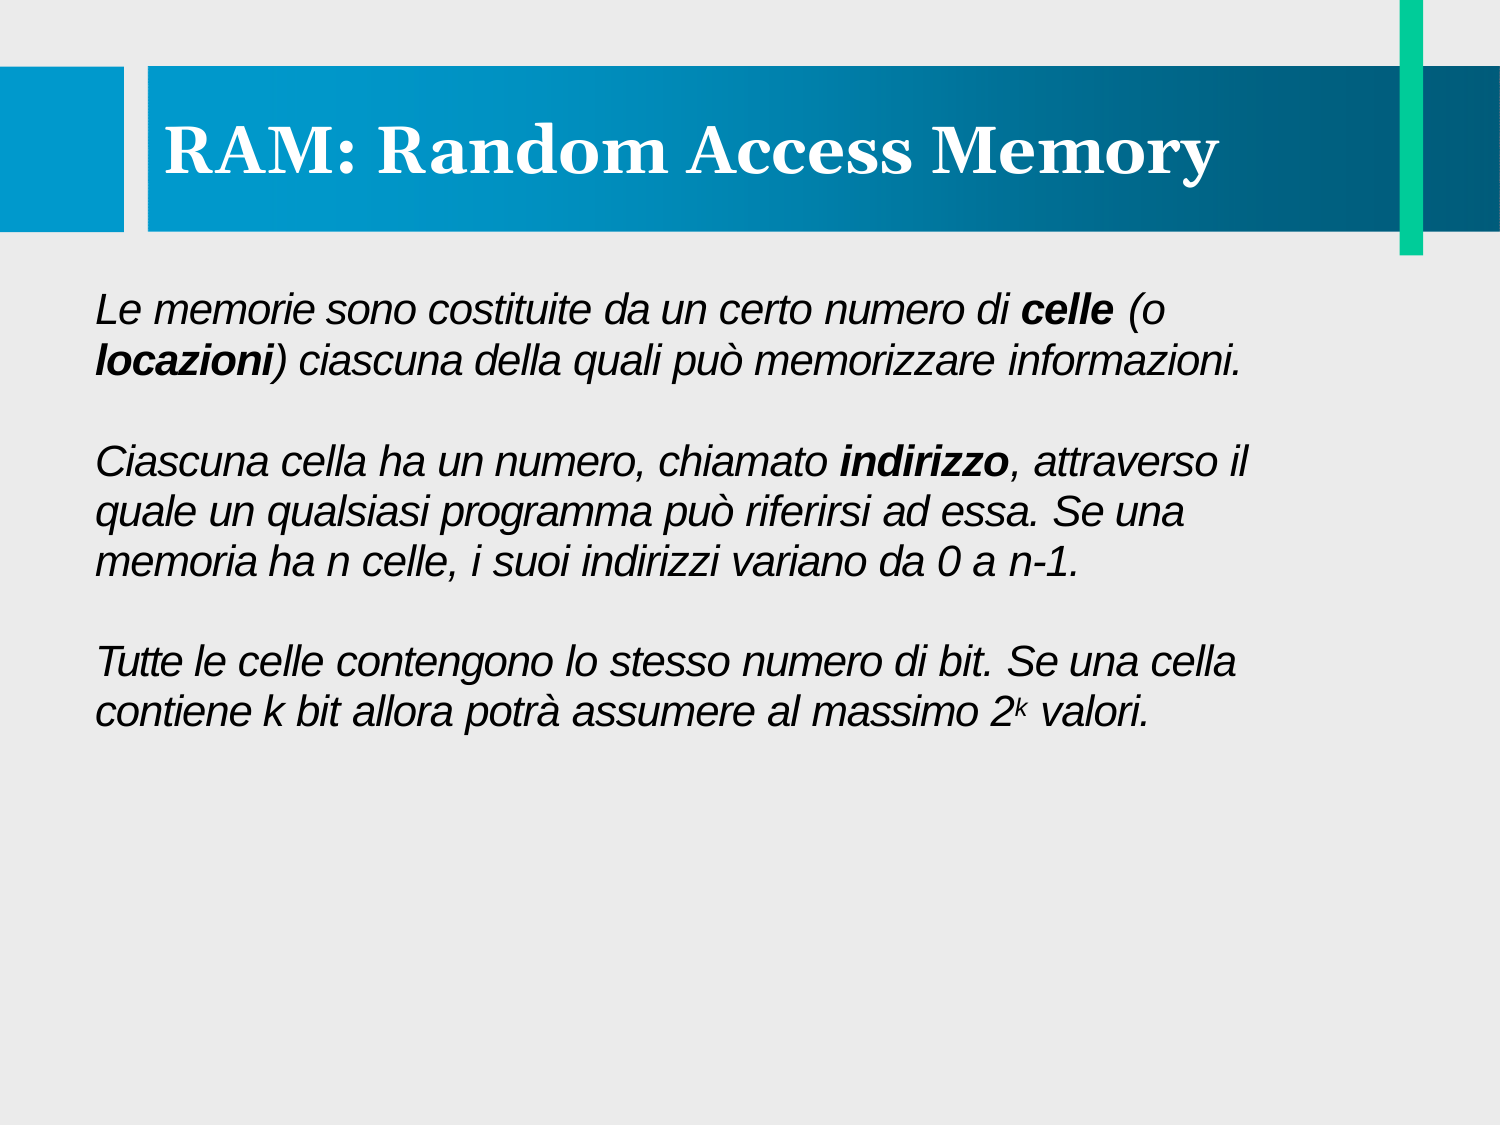

# RAM: Random Access Memory

Le memorie sono costituite da un certo numero di celle (o
locazioni) ciascuna della quali può memorizzare informazioni.
Ciascuna cella ha un numero, chiamato indirizzo, attraverso il  quale un qualsiasi programma può riferirsi ad essa. Se una  memoria ha n celle, i suoi indirizzi variano da 0 a n-1.
Tutte le celle contengono lo stesso numero di bit. Se una cella  contiene k bit allora potrà assumere al massimo 2k valori.